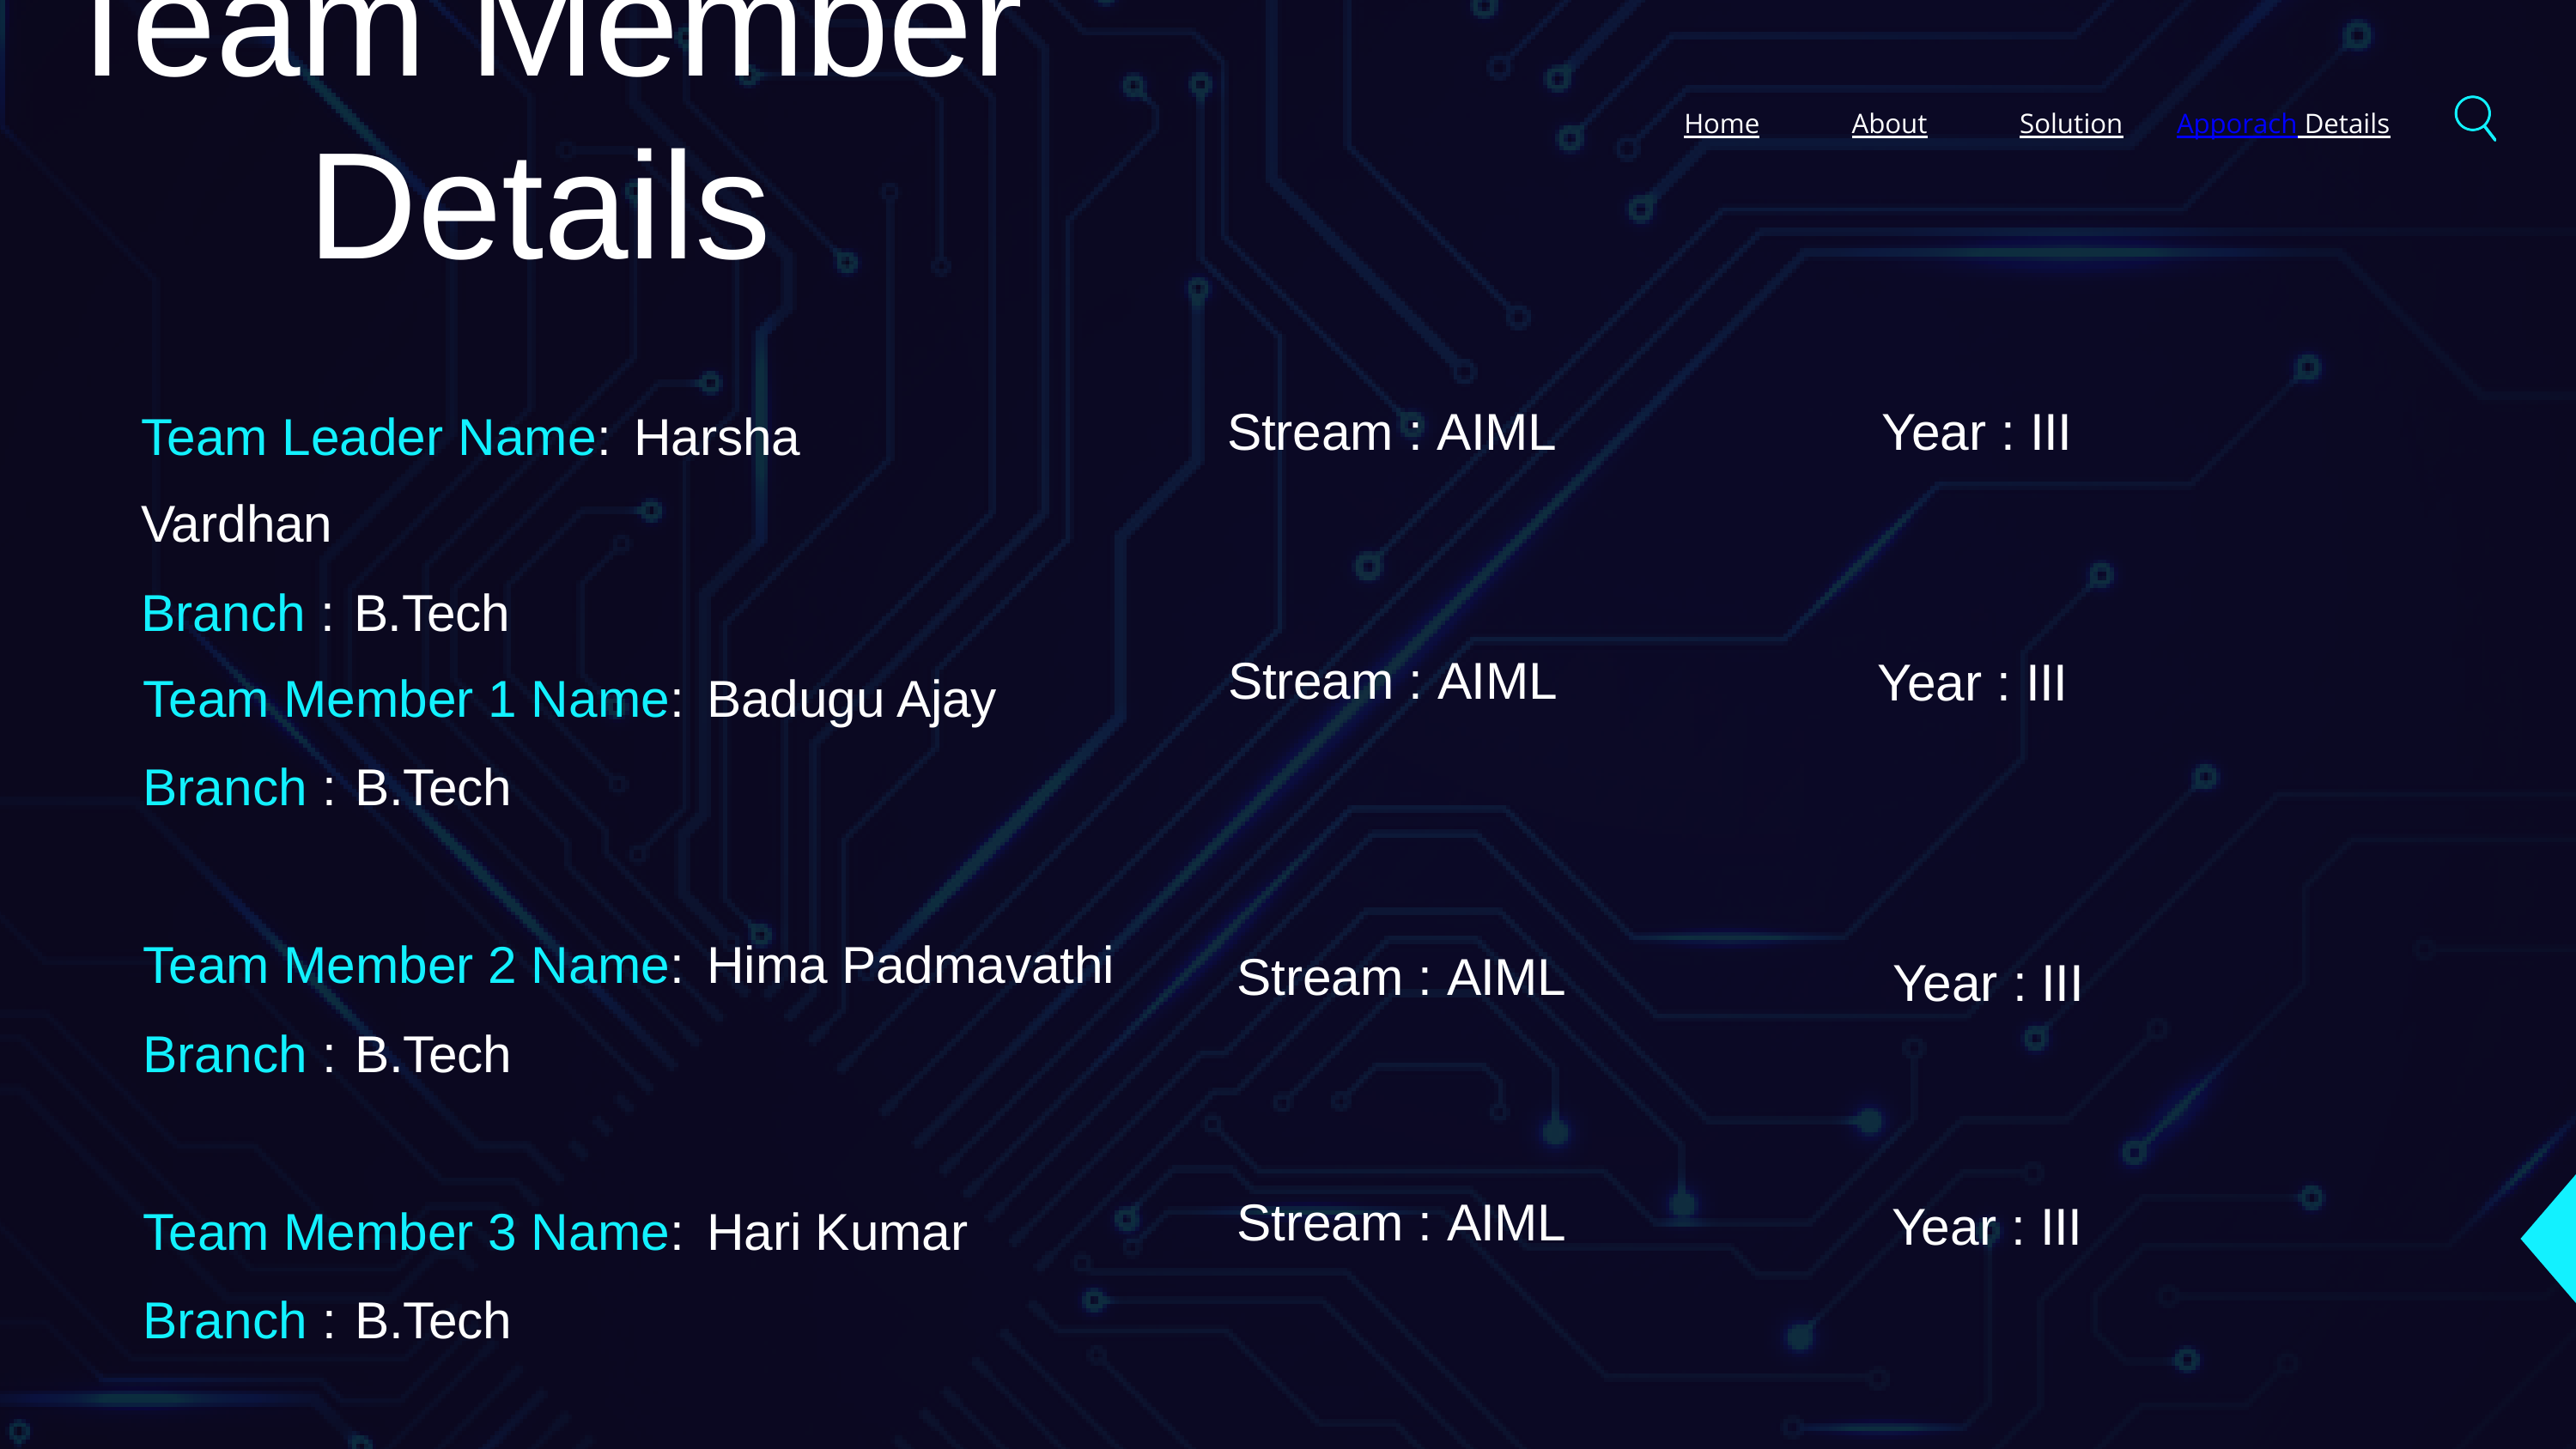

Home
About
Solution
Apporach Details
Team Member Details
Team Leader Name: Harsha Vardhan
Branch : B.Tech
Stream : AIML
Year : III

Team Member 1 Name: Badugu Ajay
Branch : B.Tech

Team Member 2 Name: Hima Padmavathi
Branch : B.Tech

Team Member 3 Name: Hari Kumar
Branch : B.Tech
Stream : AIML
Year : III
Stream : AIML
Year : III
Stream : AIML
Year : III